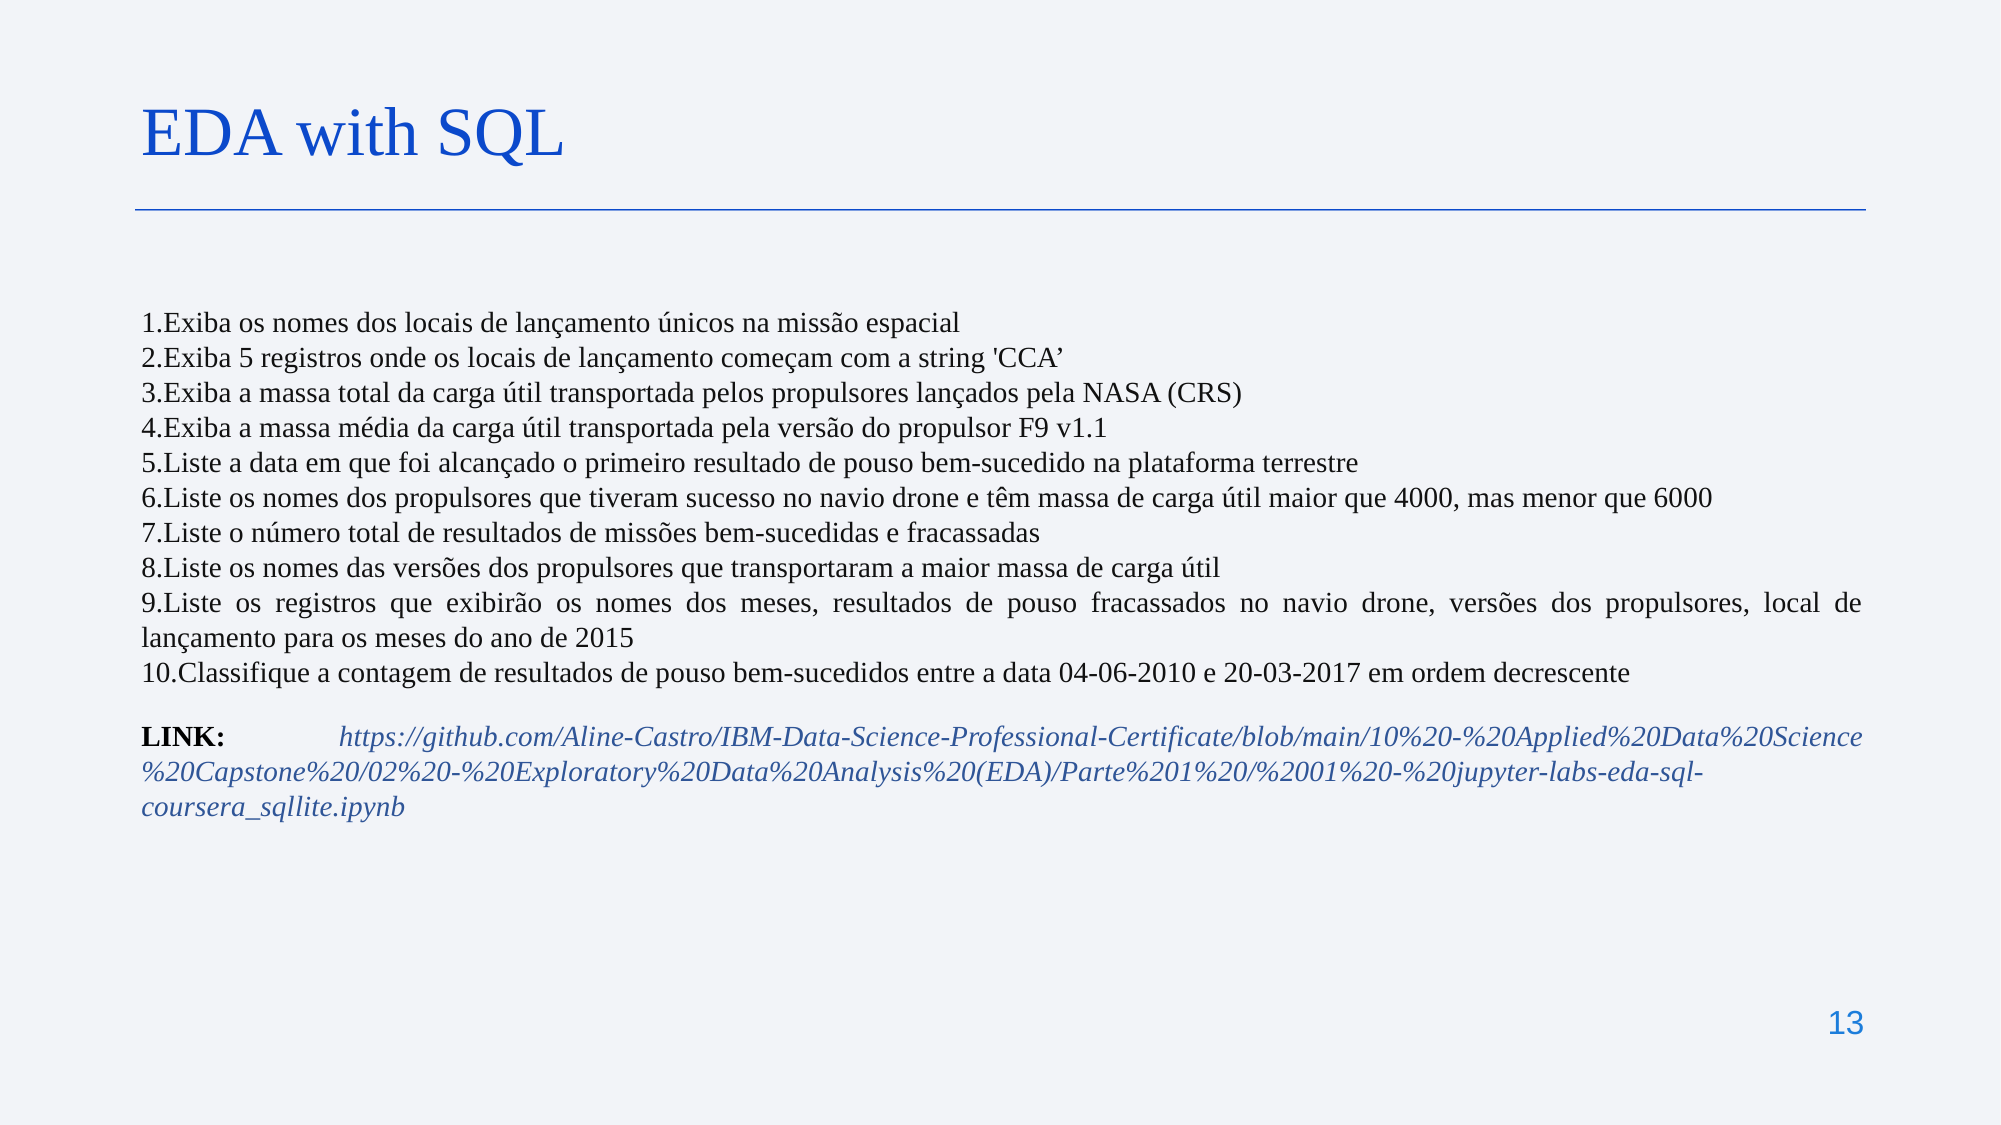

EDA with SQL
Exiba os nomes dos locais de lançamento únicos na missão espacial
Exiba 5 registros onde os locais de lançamento começam com a string 'CCA’
Exiba a massa total da carga útil transportada pelos propulsores lançados pela NASA (CRS)
Exiba a massa média da carga útil transportada pela versão do propulsor F9 v1.1
Liste a data em que foi alcançado o primeiro resultado de pouso bem-sucedido na plataforma terrestre
Liste os nomes dos propulsores que tiveram sucesso no navio drone e têm massa de carga útil maior que 4000, mas menor que 6000
Liste o número total de resultados de missões bem-sucedidas e fracassadas
Liste os nomes das versões dos propulsores que transportaram a maior massa de carga útil
Liste os registros que exibirão os nomes dos meses, resultados de pouso fracassados no navio drone, versões dos propulsores, local de lançamento para os meses do ano de 2015
Classifique a contagem de resultados de pouso bem-sucedidos entre a data 04-06-2010 e 20-03-2017 em ordem decrescente
LINK: https://github.com/Aline-Castro/IBM-Data-Science-Professional-Certificate/blob/main/10%20-%20Applied%20Data%20Science%20Capstone%20/02%20-%20Exploratory%20Data%20Analysis%20(EDA)/Parte%201%20/%2001%20-%20jupyter-labs-eda-sql-coursera_sqllite.ipynb

13